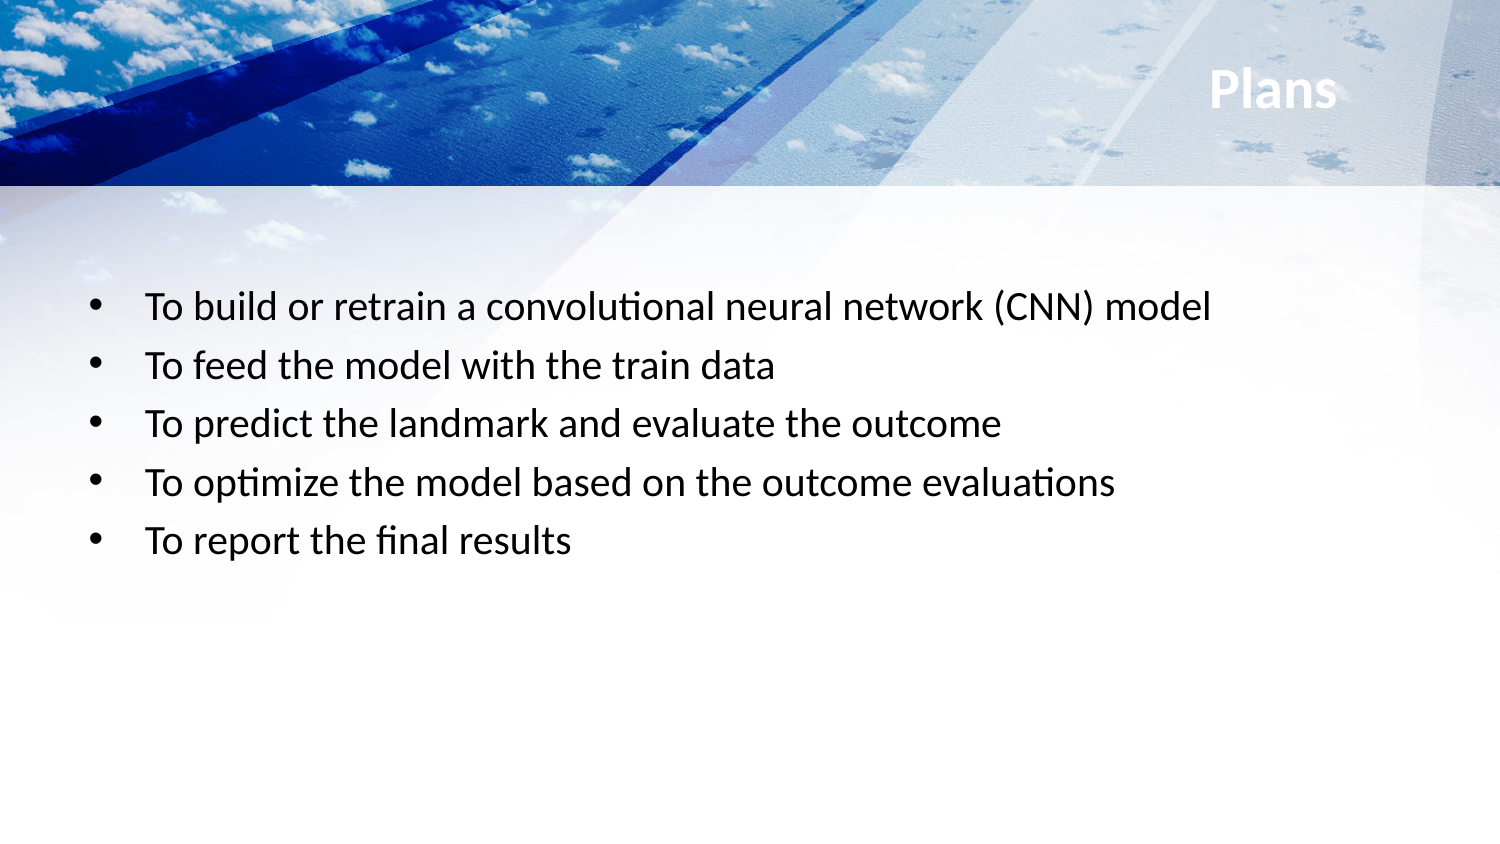

# Plans
To build or retrain a convolutional neural network (CNN) model
To feed the model with the train data
To predict the landmark and evaluate the outcome
To optimize the model based on the outcome evaluations
To report the final results